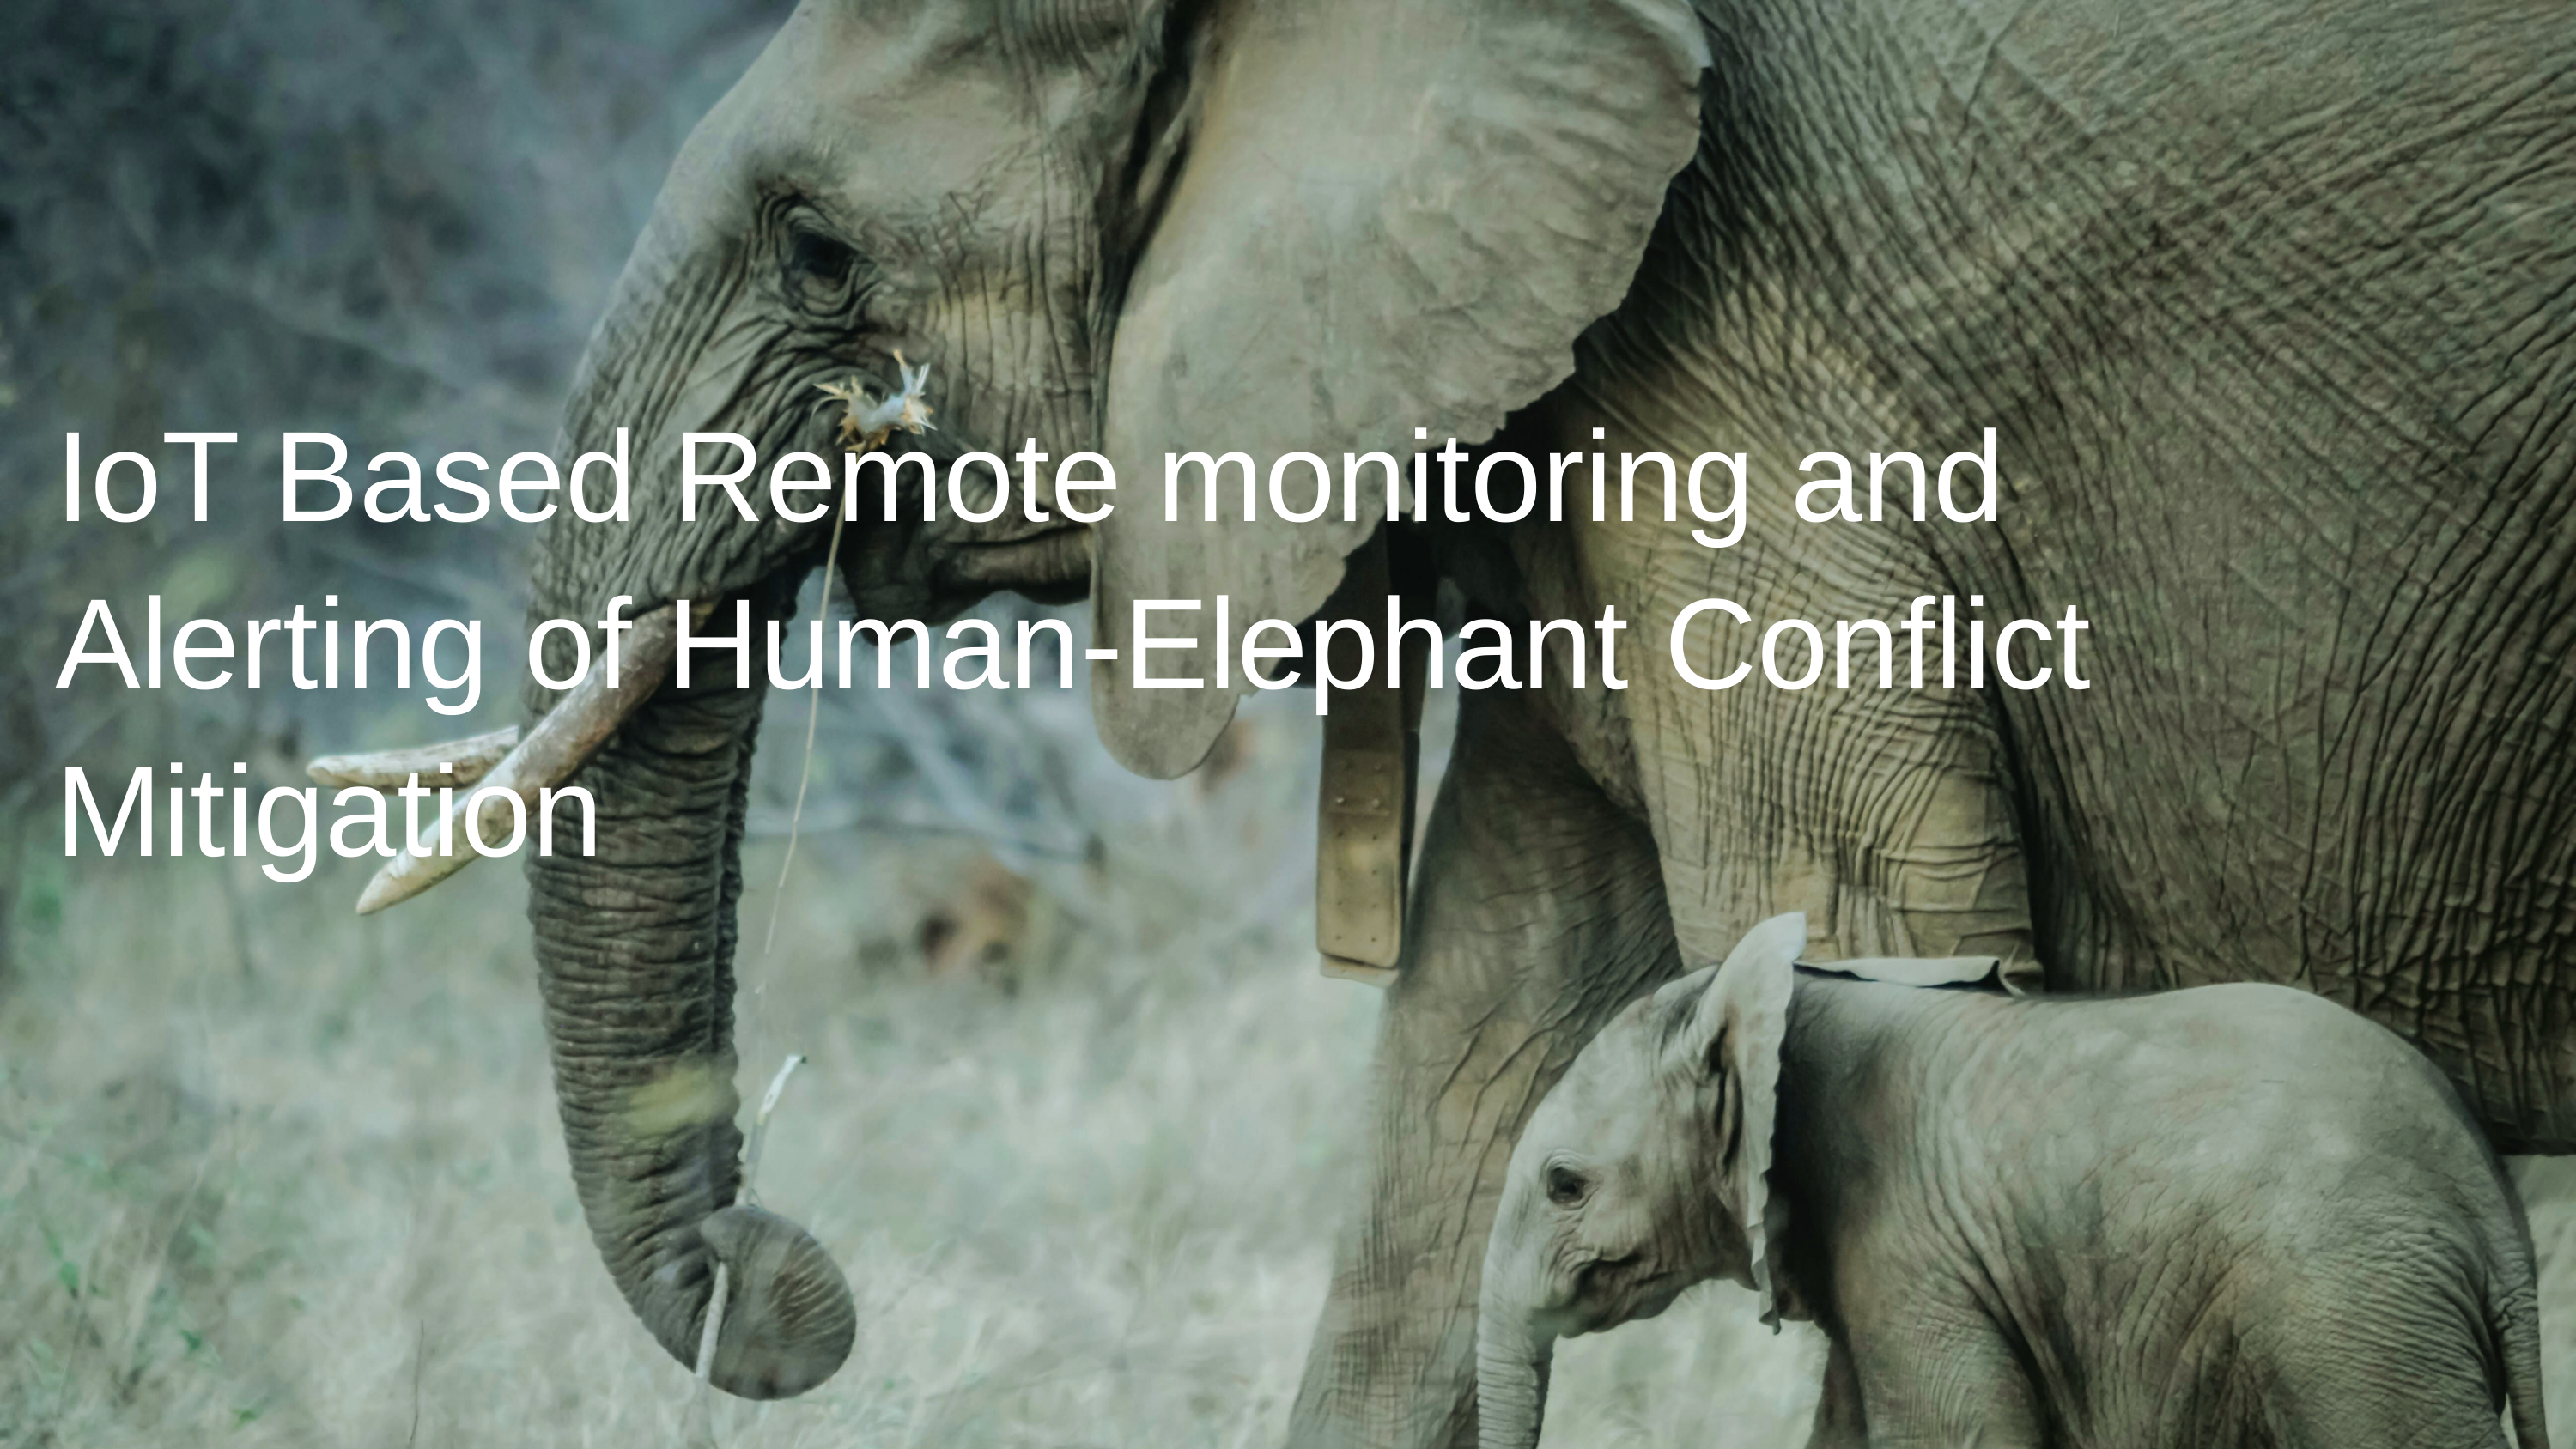

IoT Based Remote monitoring and Alerting of Human-Elephant Conflict Mitigation